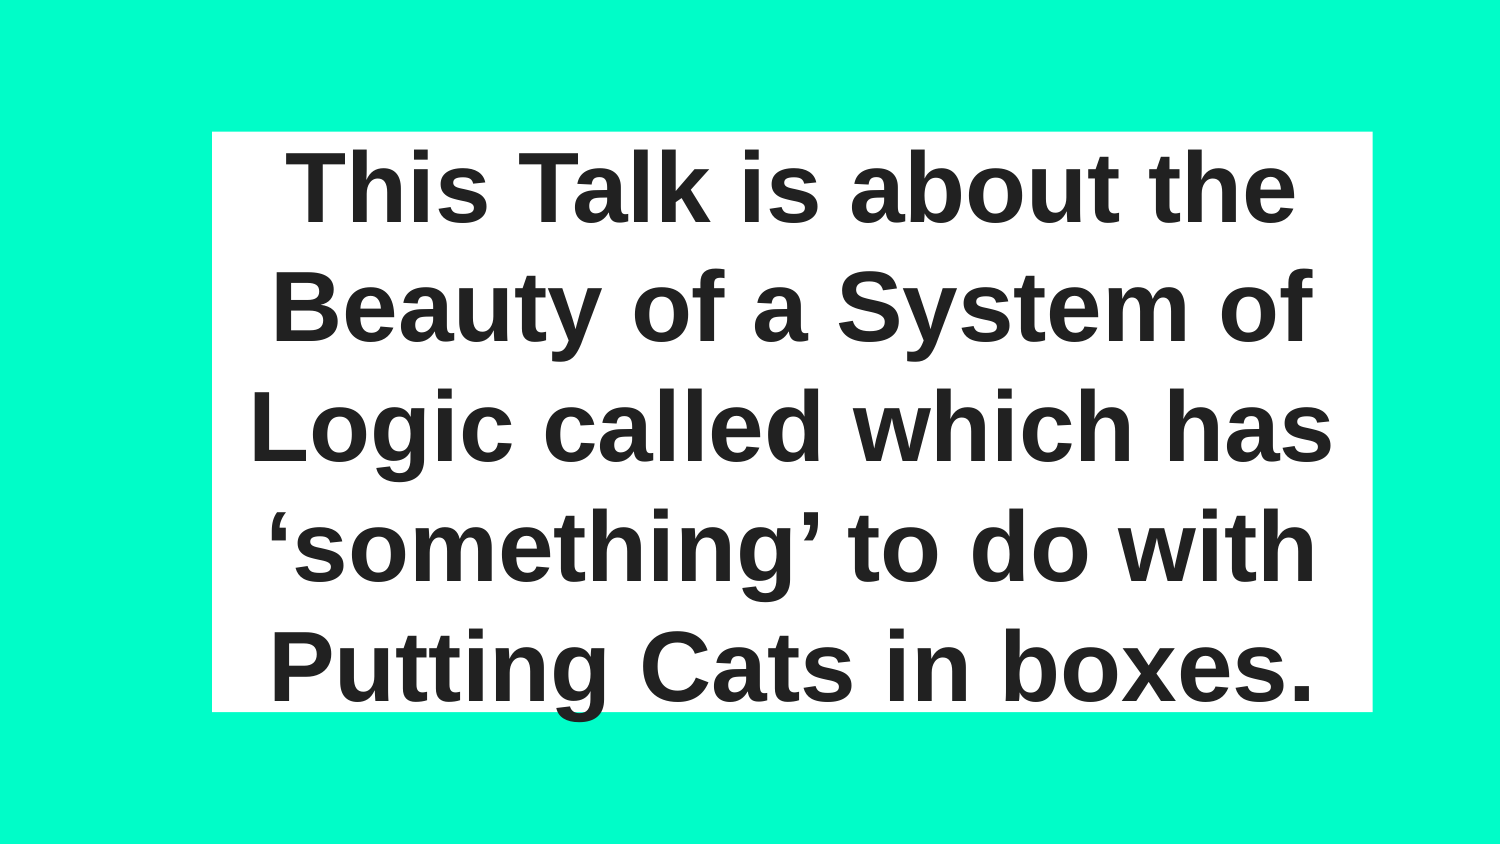

# This Talk is about the Beauty of a System of Logic called which has ‘something’ to do with Putting Cats in boxes.